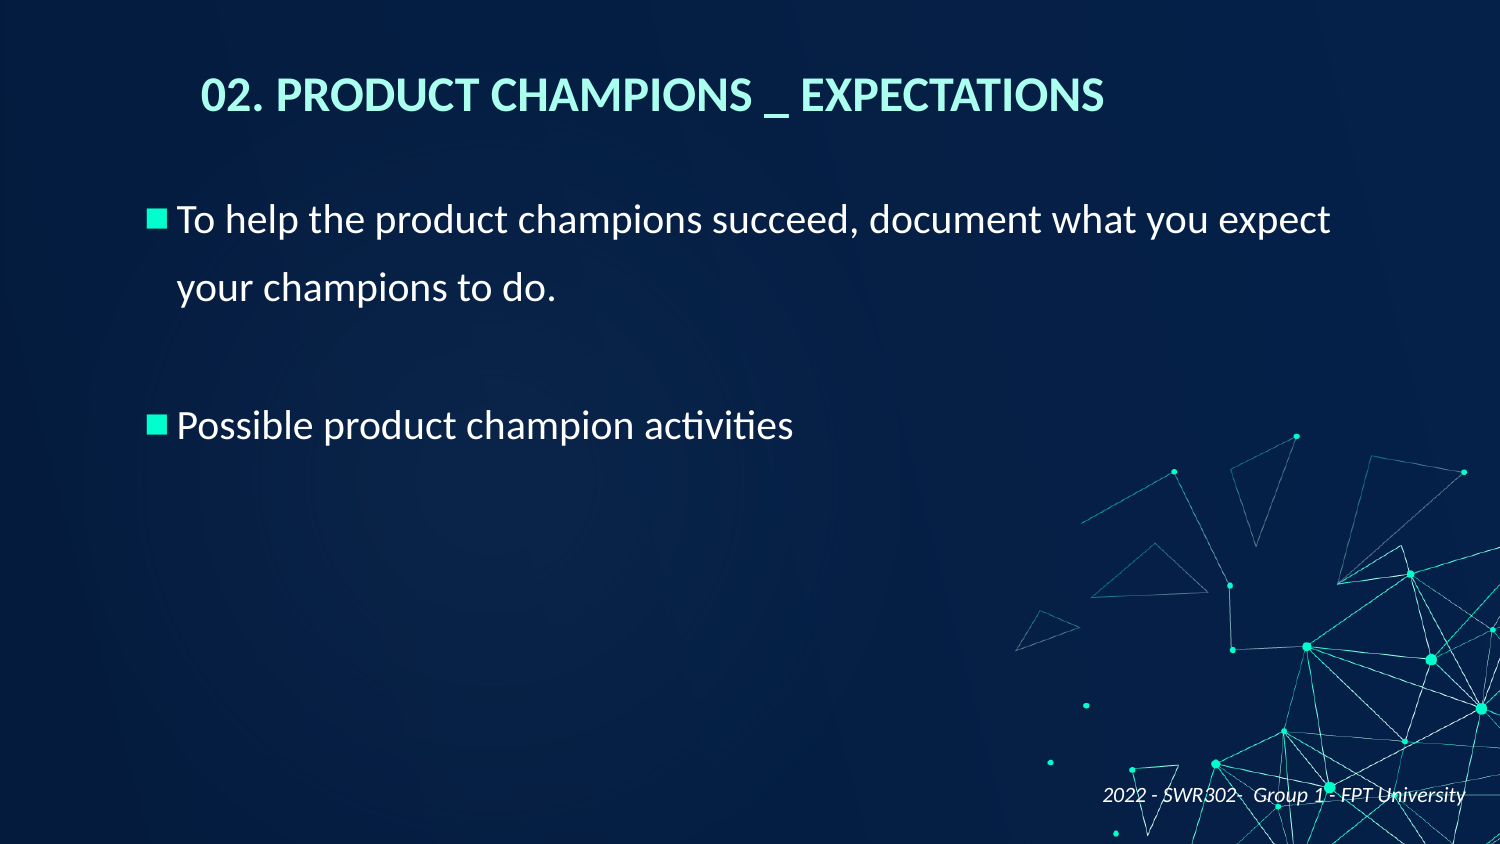

02. PRODUCT CHAMPIONS _ EXPECTATIONS
To help the product champions succeed, document what you expect your champions to do.
Possible product champion activities